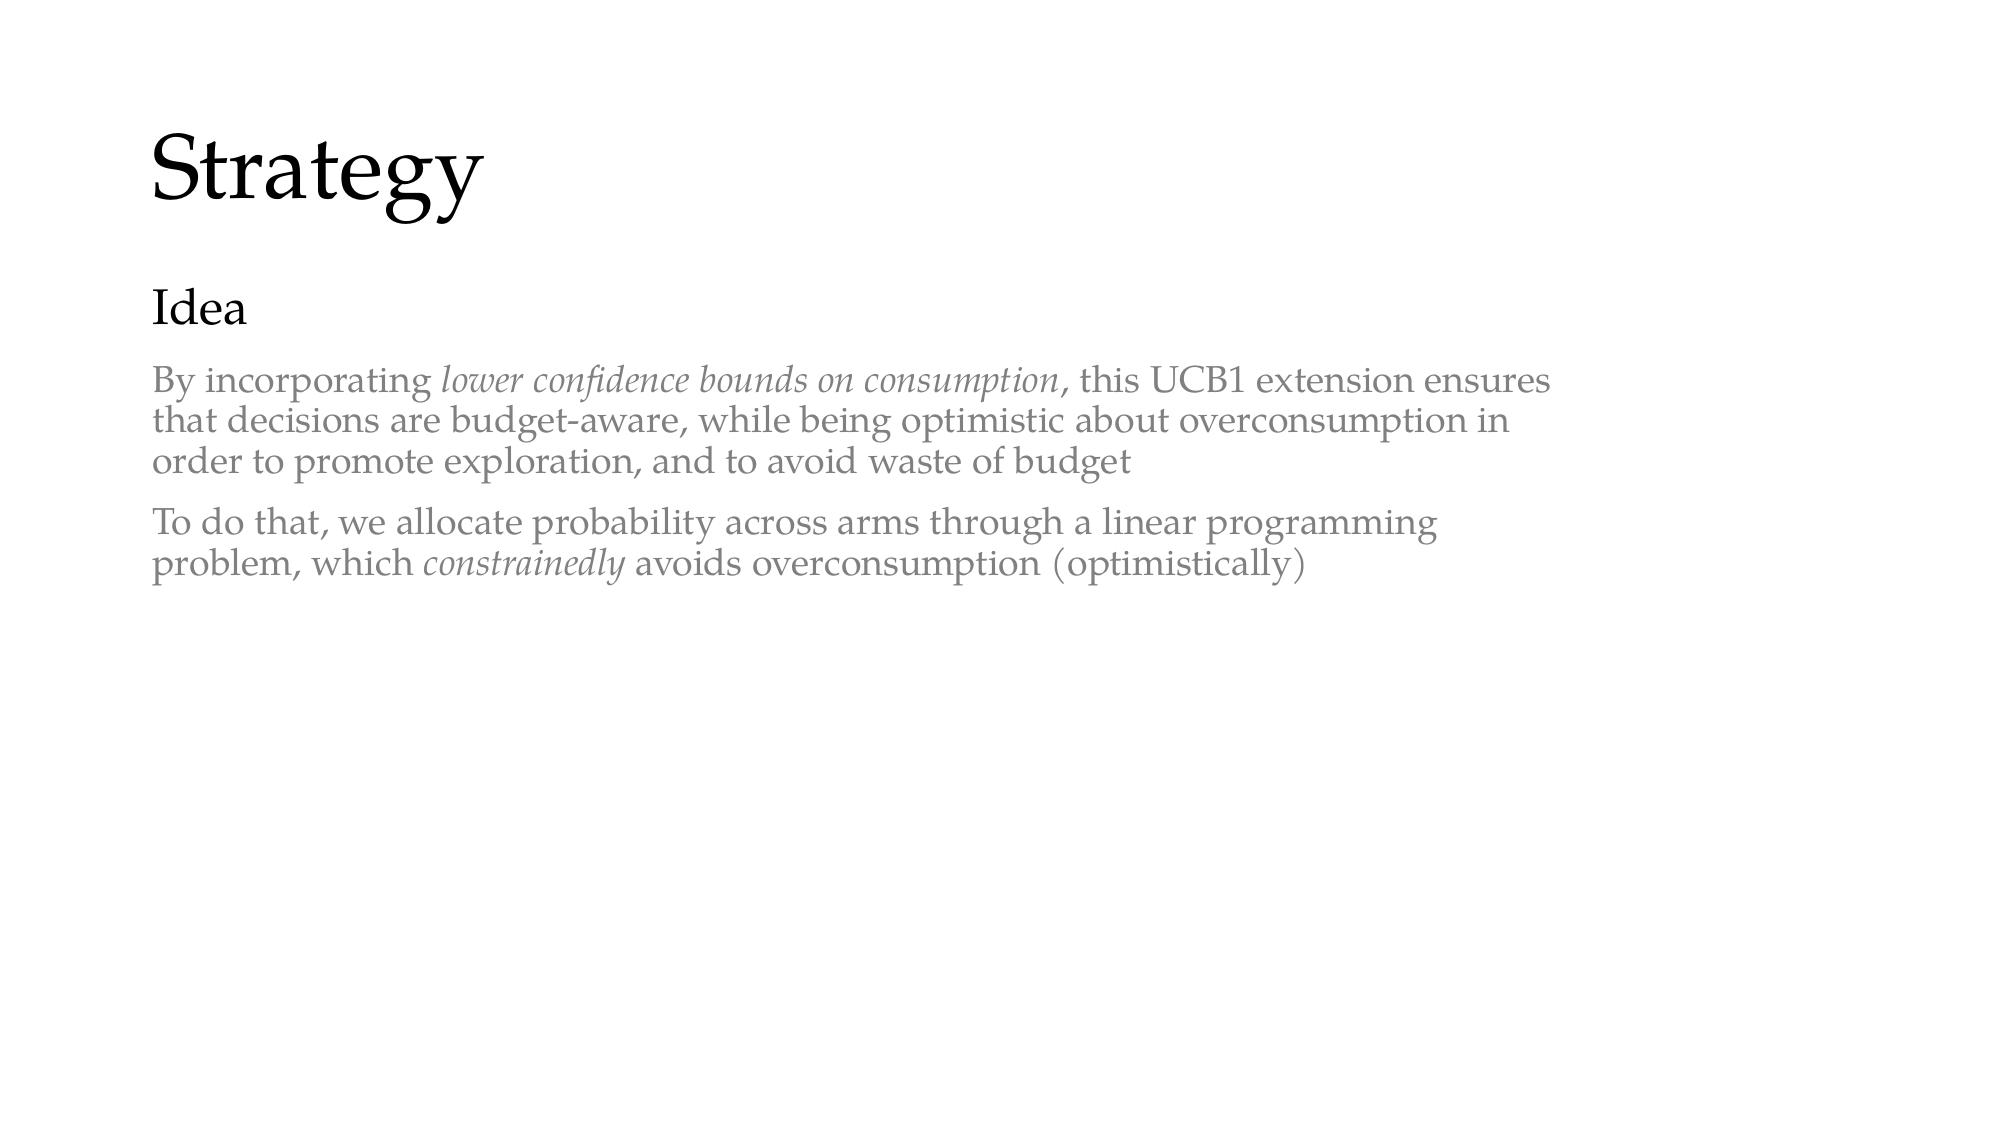

# Strategy
Idea
By incorporating lower confidence bounds on consumption, this UCB1 extension ensures that decisions are budget-aware, while being optimistic about overconsumption in order to promote exploration, and to avoid waste of budget
To do that, we allocate probability across arms through a linear programming problem, which constrainedly avoids overconsumption (optimistically)